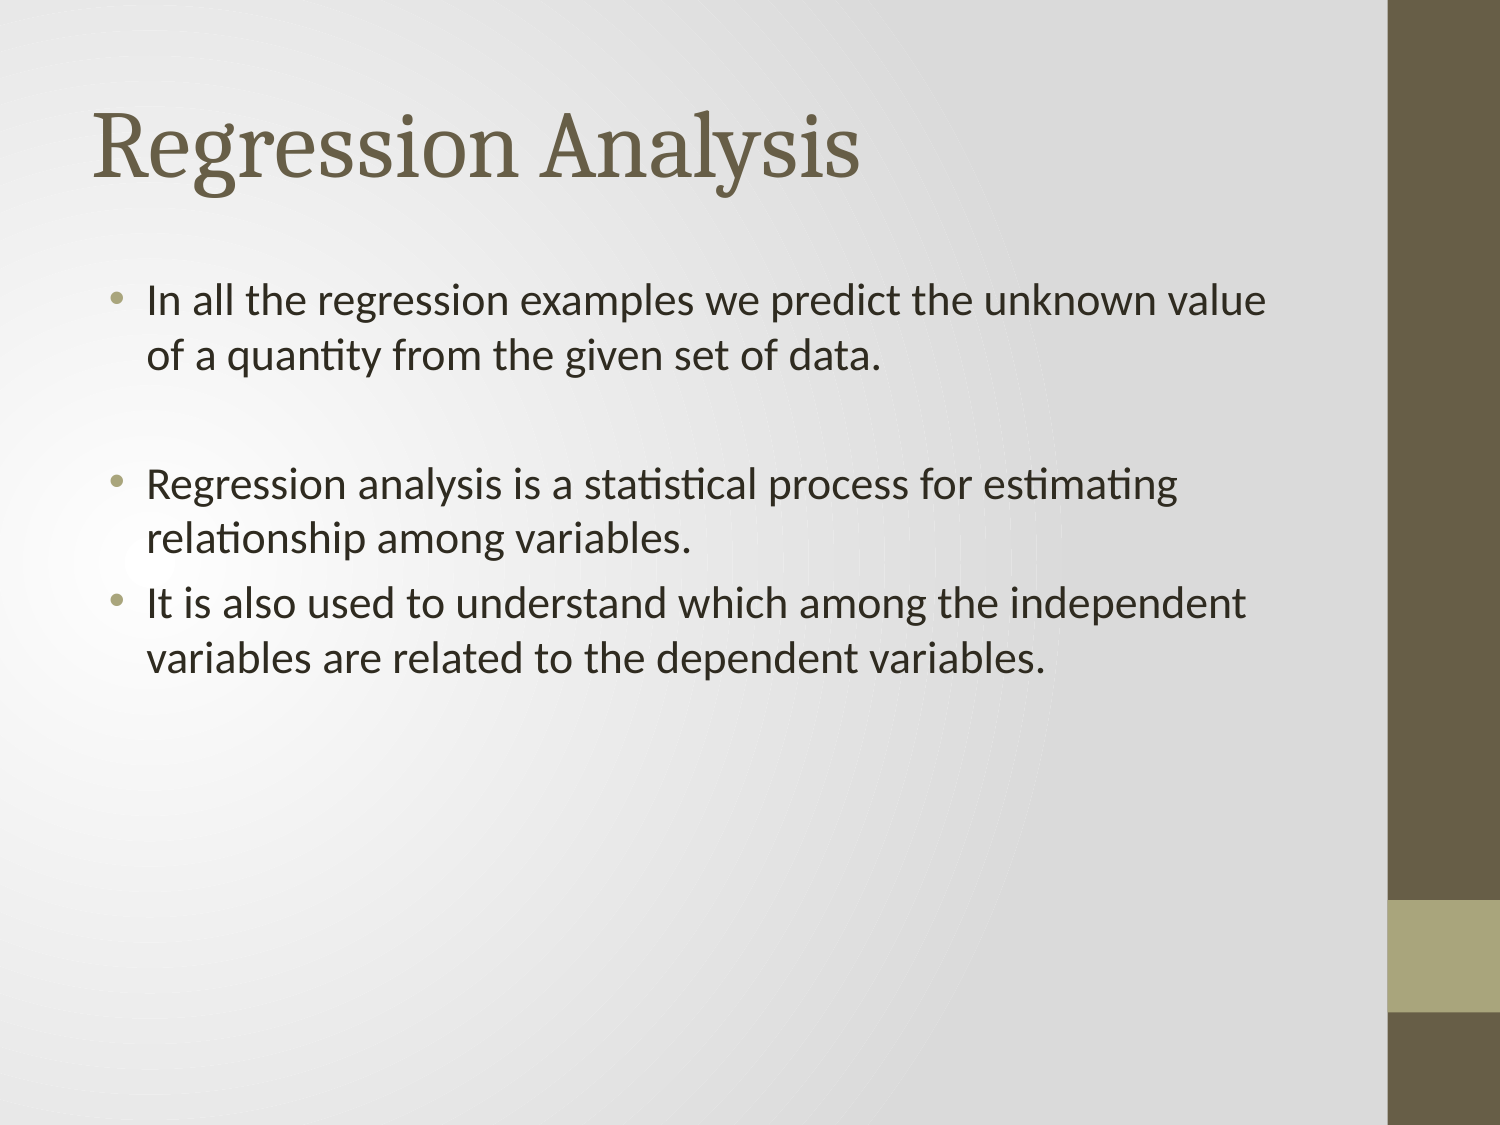

# Regression Analysis
In all the regression examples we predict the unknown value of a quantity from the given set of data.

Regression analysis is a statistical process for estimating relationship among variables.
It is also used to understand which among the independent variables are related to the dependent variables.